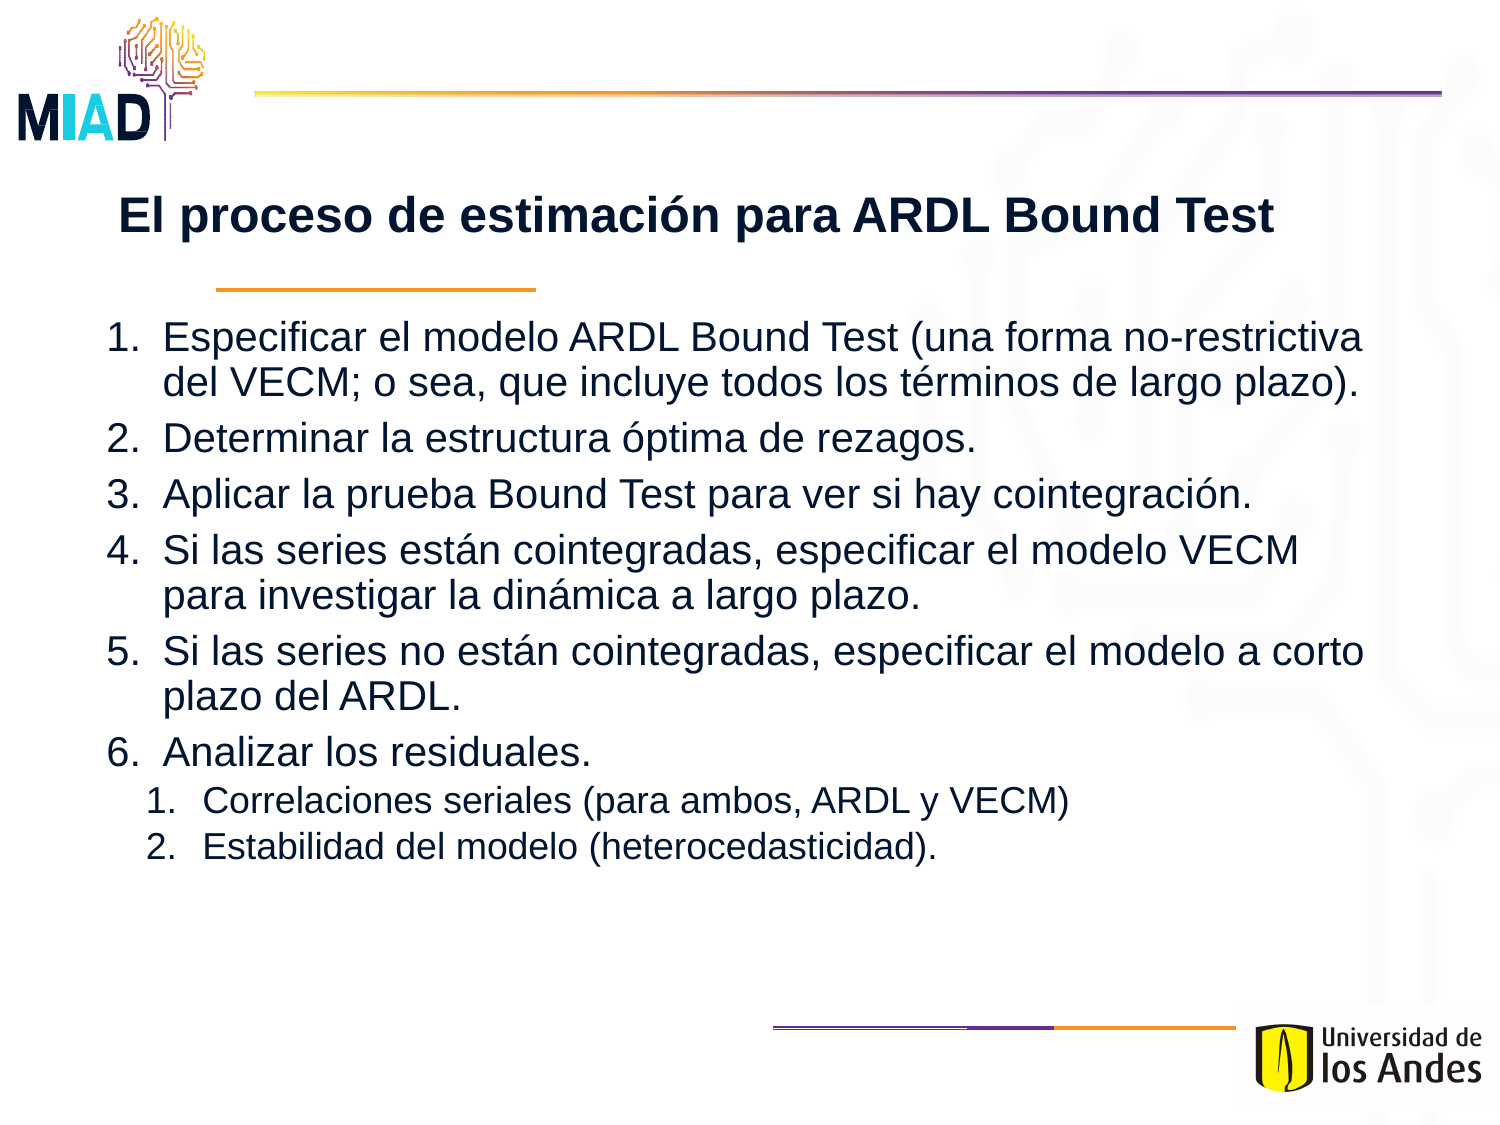

# El proceso de estimación para ARDL Bound Test
Especificar el modelo ARDL Bound Test (una forma no-restrictiva del VECM; o sea, que incluye todos los términos de largo plazo).
Determinar la estructura óptima de rezagos.
Aplicar la prueba Bound Test para ver si hay cointegración.
Si las series están cointegradas, especificar el modelo VECM para investigar la dinámica a largo plazo.
Si las series no están cointegradas, especificar el modelo a corto plazo del ARDL.
Analizar los residuales.
Correlaciones seriales (para ambos, ARDL y VECM)
Estabilidad del modelo (heterocedasticidad).